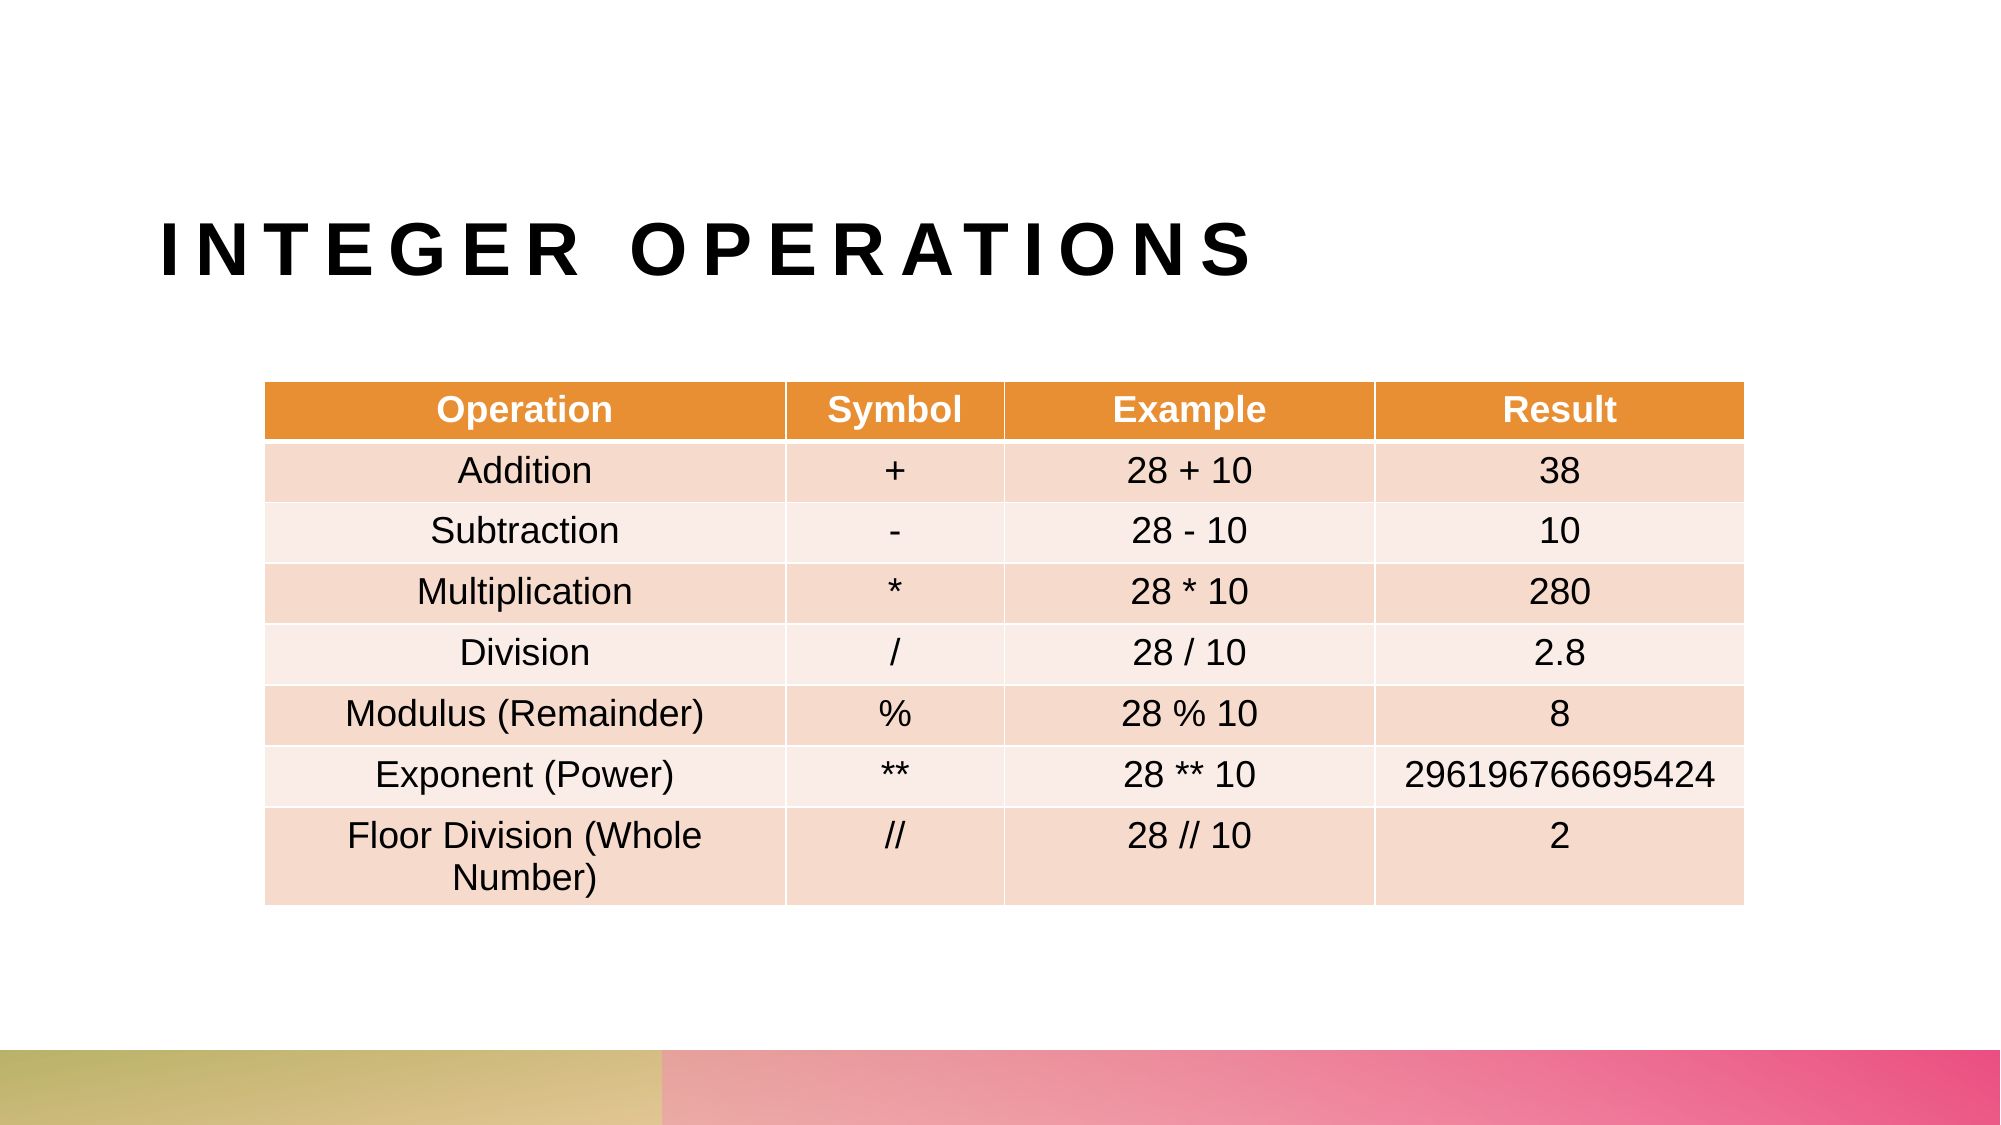

Integer operations
| Operation | Symbol | Example | Result |
| --- | --- | --- | --- |
| Addition | + | 28 + 10 | 38 |
| Subtraction | - | 28 - 10 | 10 |
| Multiplication | \* | 28 \* 10 | 280 |
| Division | / | 28 / 10 | 2.8 |
| Modulus (Remainder) | % | 28 % 10 | 8 |
| Exponent (Power) | \*\* | 28 \*\* 10 | 296196766695424 |
| Floor Division (Whole Number) | // | 28 // 10 | 2 |